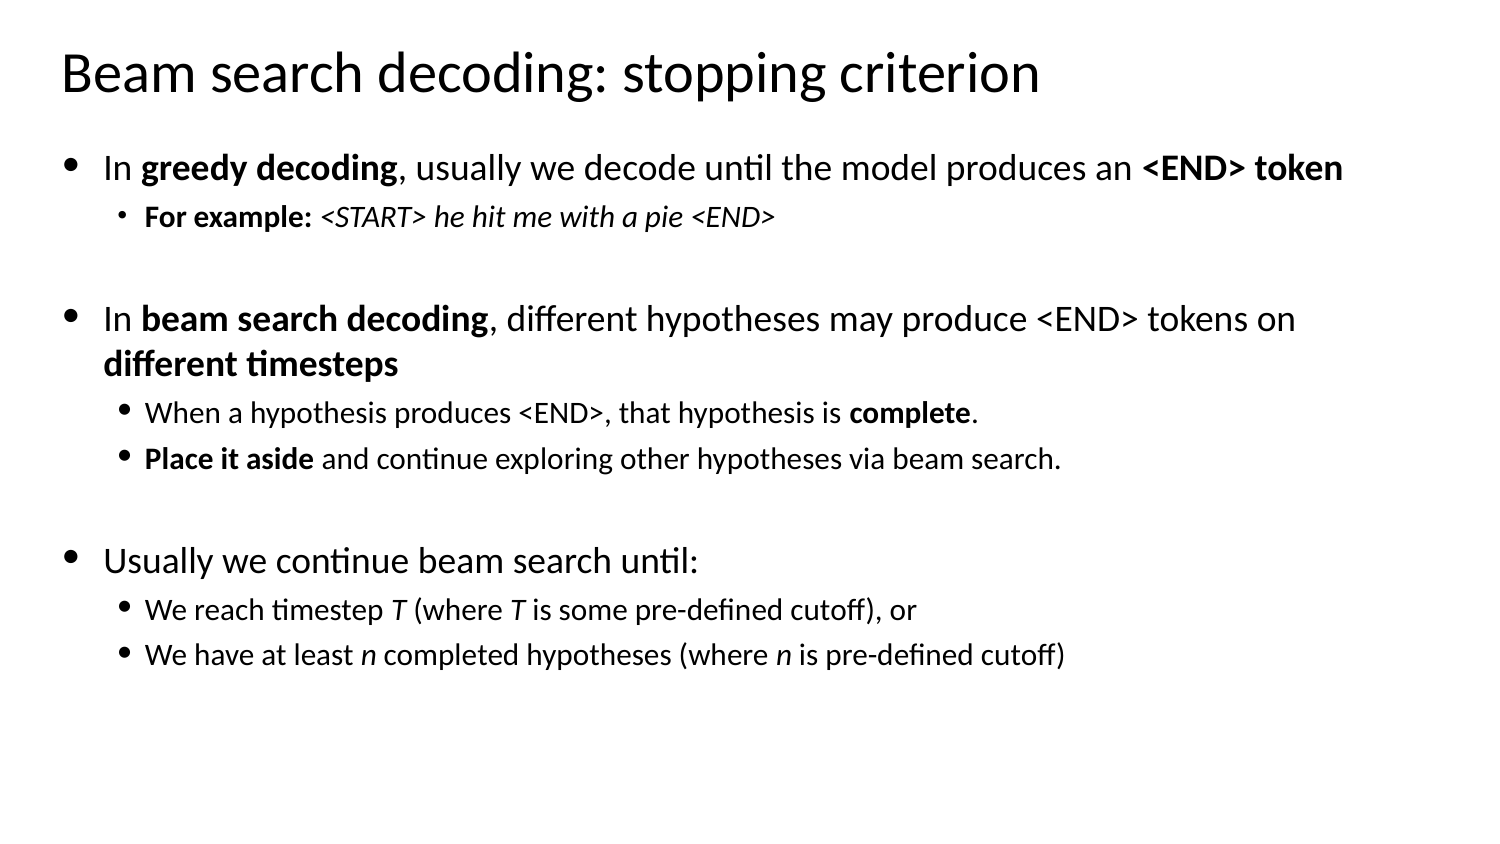

# Beam search decoding: stopping criterion
In greedy decoding, usually we decode until the model produces an <END> token
For example: <START> he hit me with a pie <END>

In beam search decoding, different hypotheses may produce <END> tokens on  different timesteps
When a hypothesis produces <END>, that hypothesis is complete.
Place it aside and continue exploring other hypotheses via beam search.

Usually we continue beam search until:
We reach timestep T (where T is some pre-defined cutoff), or
We have at least n completed hypotheses (where n is pre-defined cutoff)